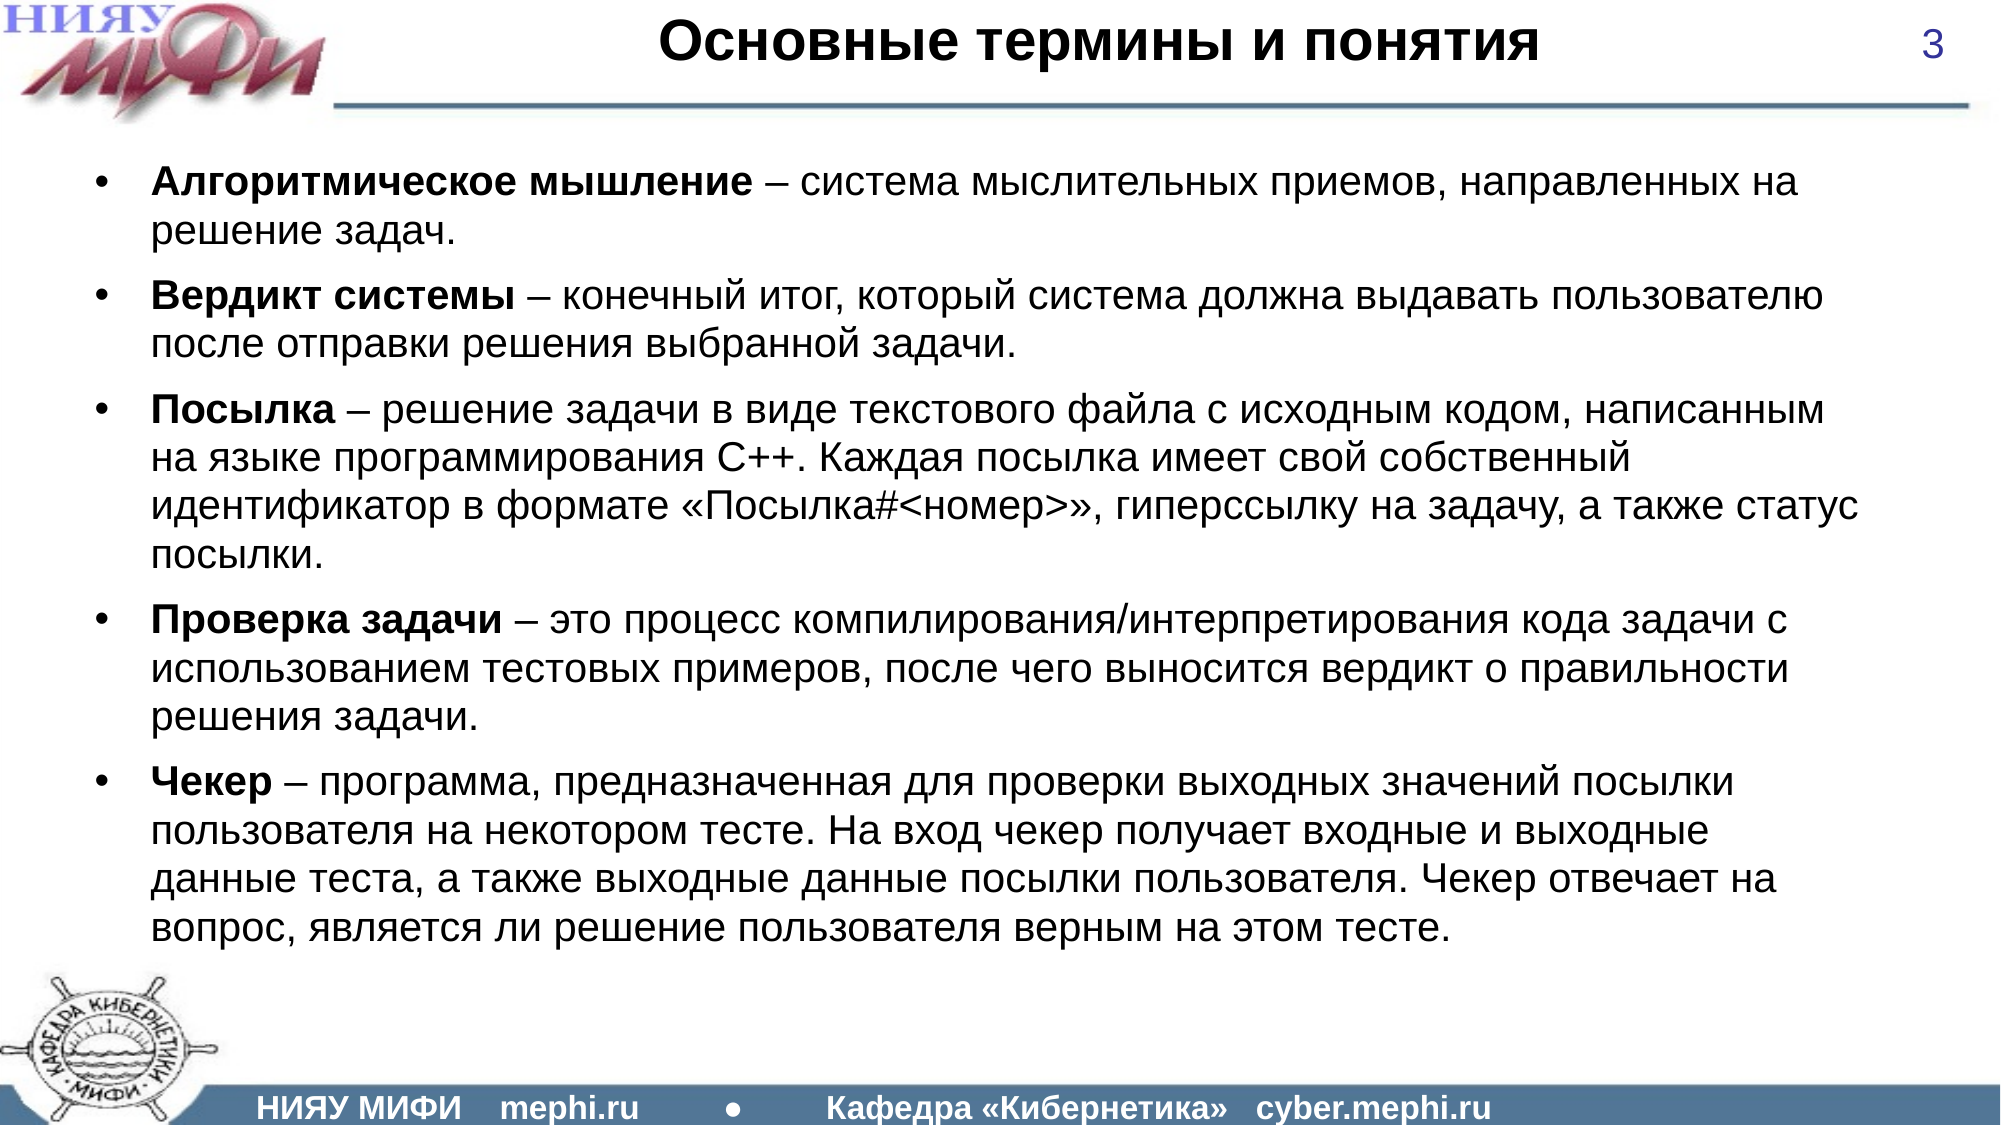

3
# Основные термины и понятия
Алгоритмическое мышление – система мыслительных приемов, направленных на решение задач.
Вердикт системы – конечный итог, который система должна выдавать пользователю после отправки решения выбранной задачи.
Посылка – решение задачи в виде текстового файла с исходным кодом, написанным на языке программирования С++. Каждая посылка имеет свой собственный идентификатор в формате «Посылка#<номер>», гиперссылку на задачу, а также статус посылки.
Проверка задачи – это процесс компилирования/интерпретирования кода задачи с использованием тестовых примеров, после чего выносится вердикт о правильности решения задачи.
Чекер – программа, предназначенная для проверки выходных значений посылки пользователя на некотором тесте. На вход чекер получает входные и выходные данные теста, а также выходные данные посылки пользователя. Чекер отвечает на вопрос, является ли решение пользователя верным на этом тесте.